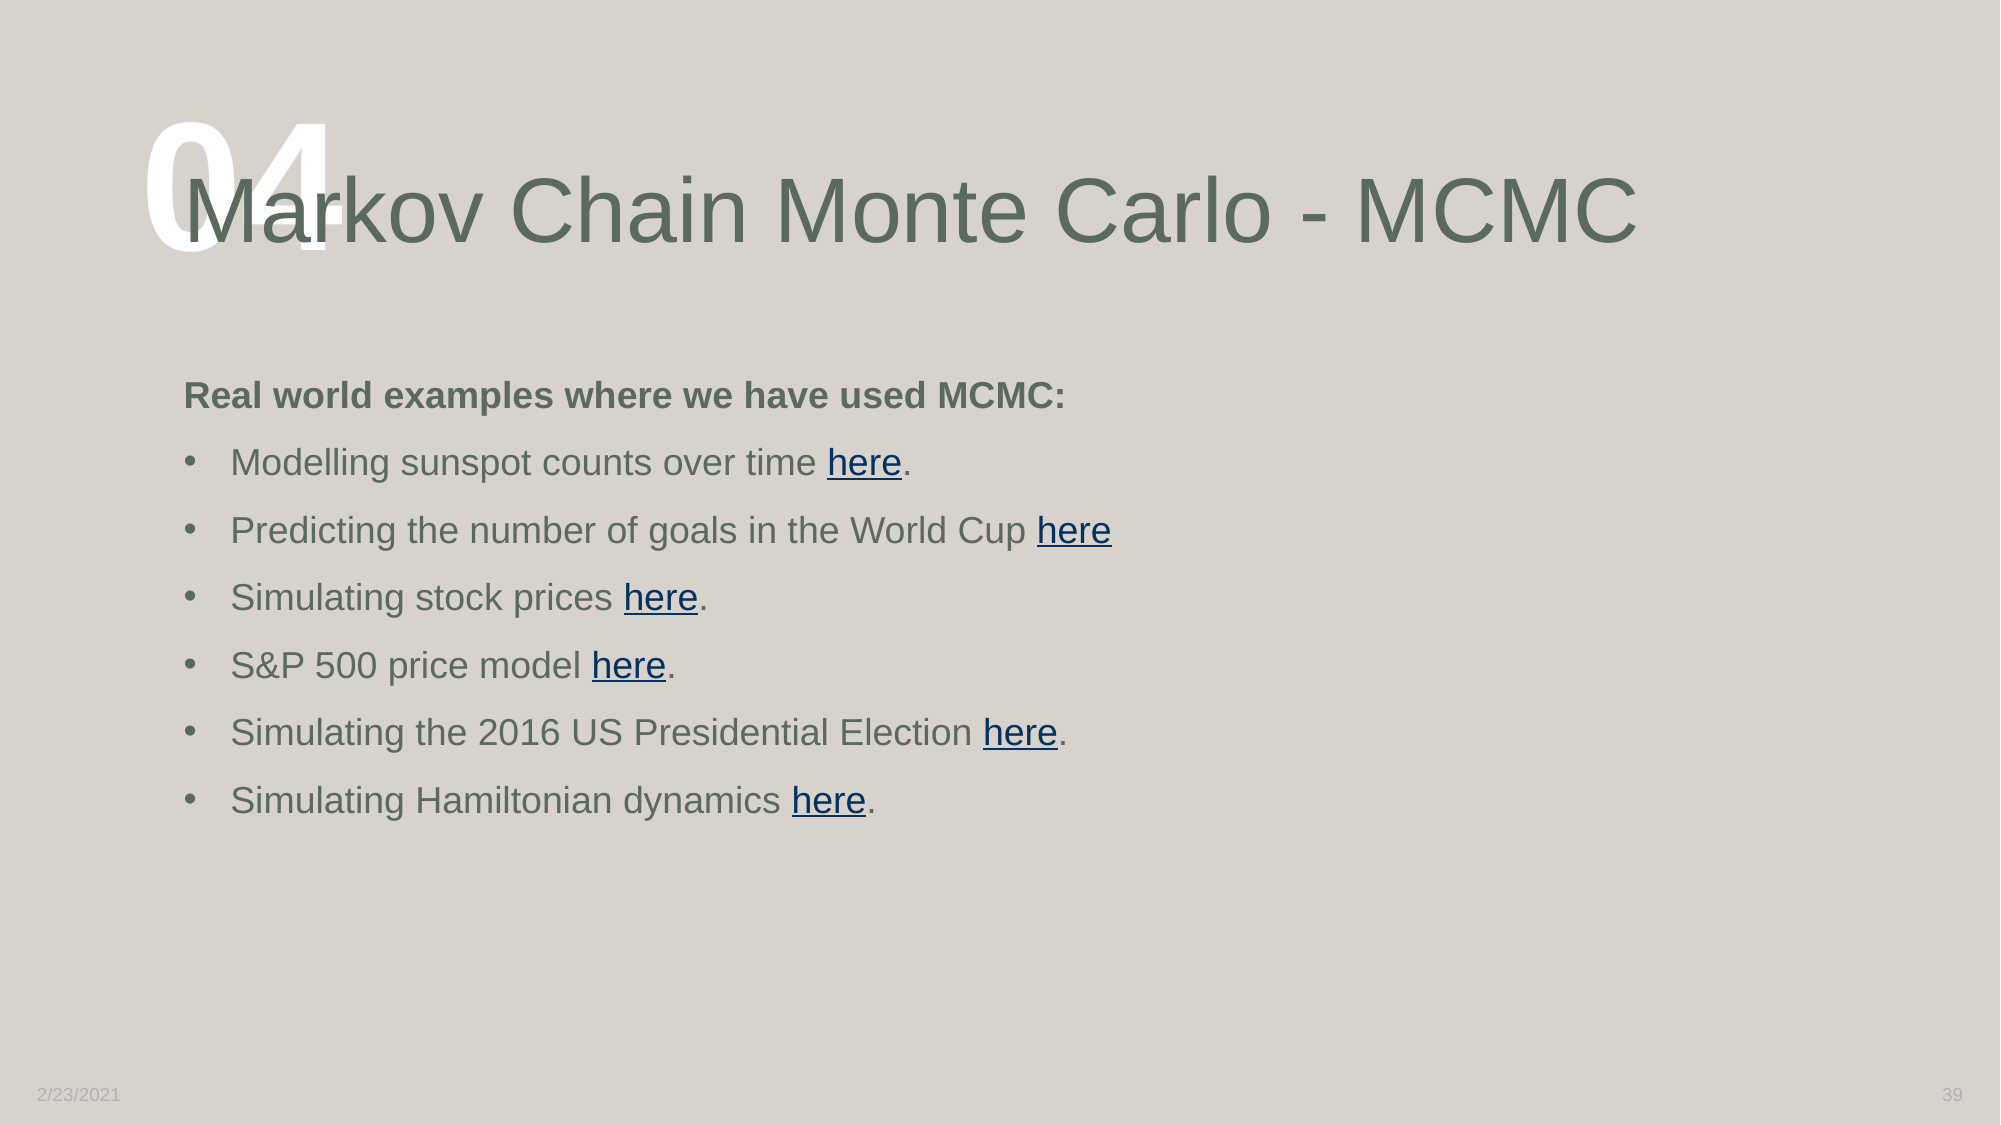

04
# Markov Chain Monte Carlo - MCMC
Real world examples where we have used MCMC:
Modelling sunspot counts over time here.
Predicting the number of goals in the World Cup here
Simulating stock prices here.
S&P 500 price model here.
Simulating the 2016 US Presidential Election here.
Simulating Hamiltonian dynamics here.

2/23/2021
39